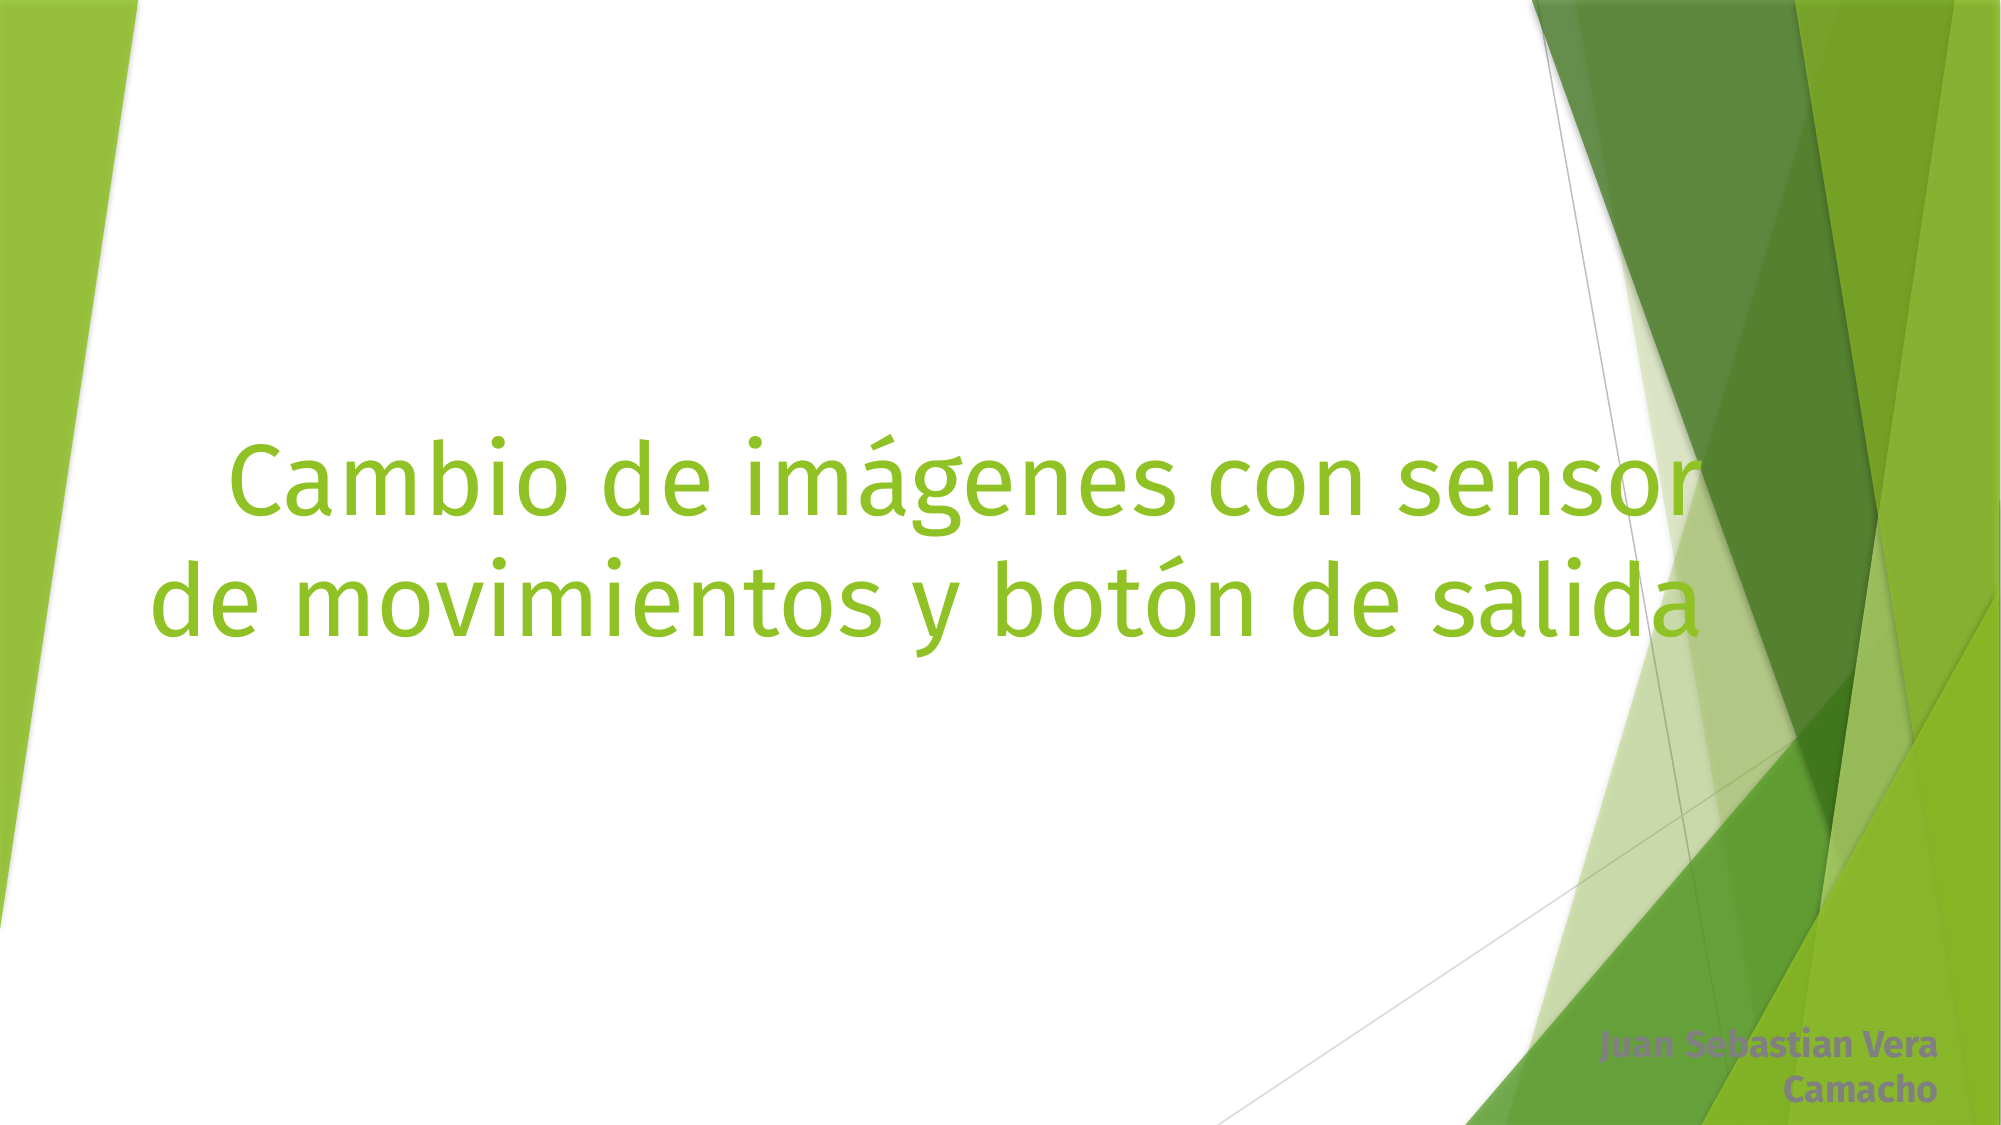

# Cambio de imágenes con sensor de movimientos y botón de salida
Juan Sebastian Vera Camacho